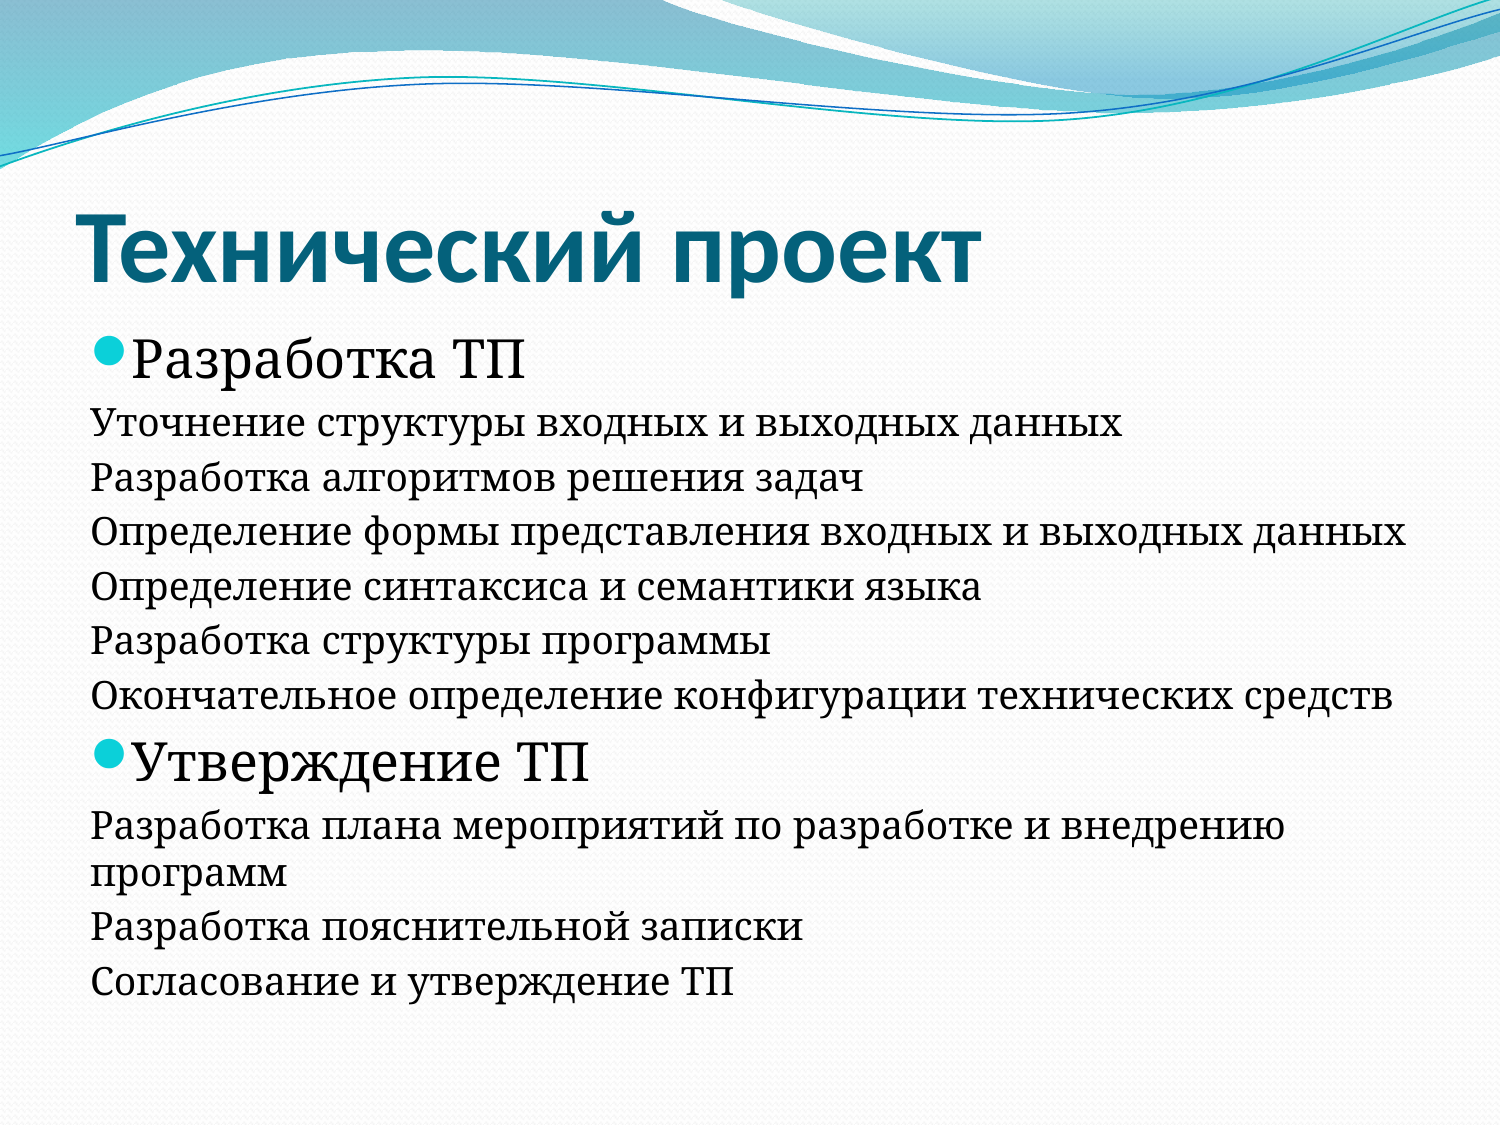

# Технический проект
Разработка ТП
Уточнение структуры входных и выходных данных
Разработка алгоритмов решения задач
Определение формы представления входных и выходных данных
Определение синтаксиса и семантики языка
Разработка структуры программы
Окончательное определение конфигурации технических средств
Утверждение ТП
Разработка плана мероприятий по разработке и внедрению программ
Разработка пояснительной записки
Согласование и утверждение ТП